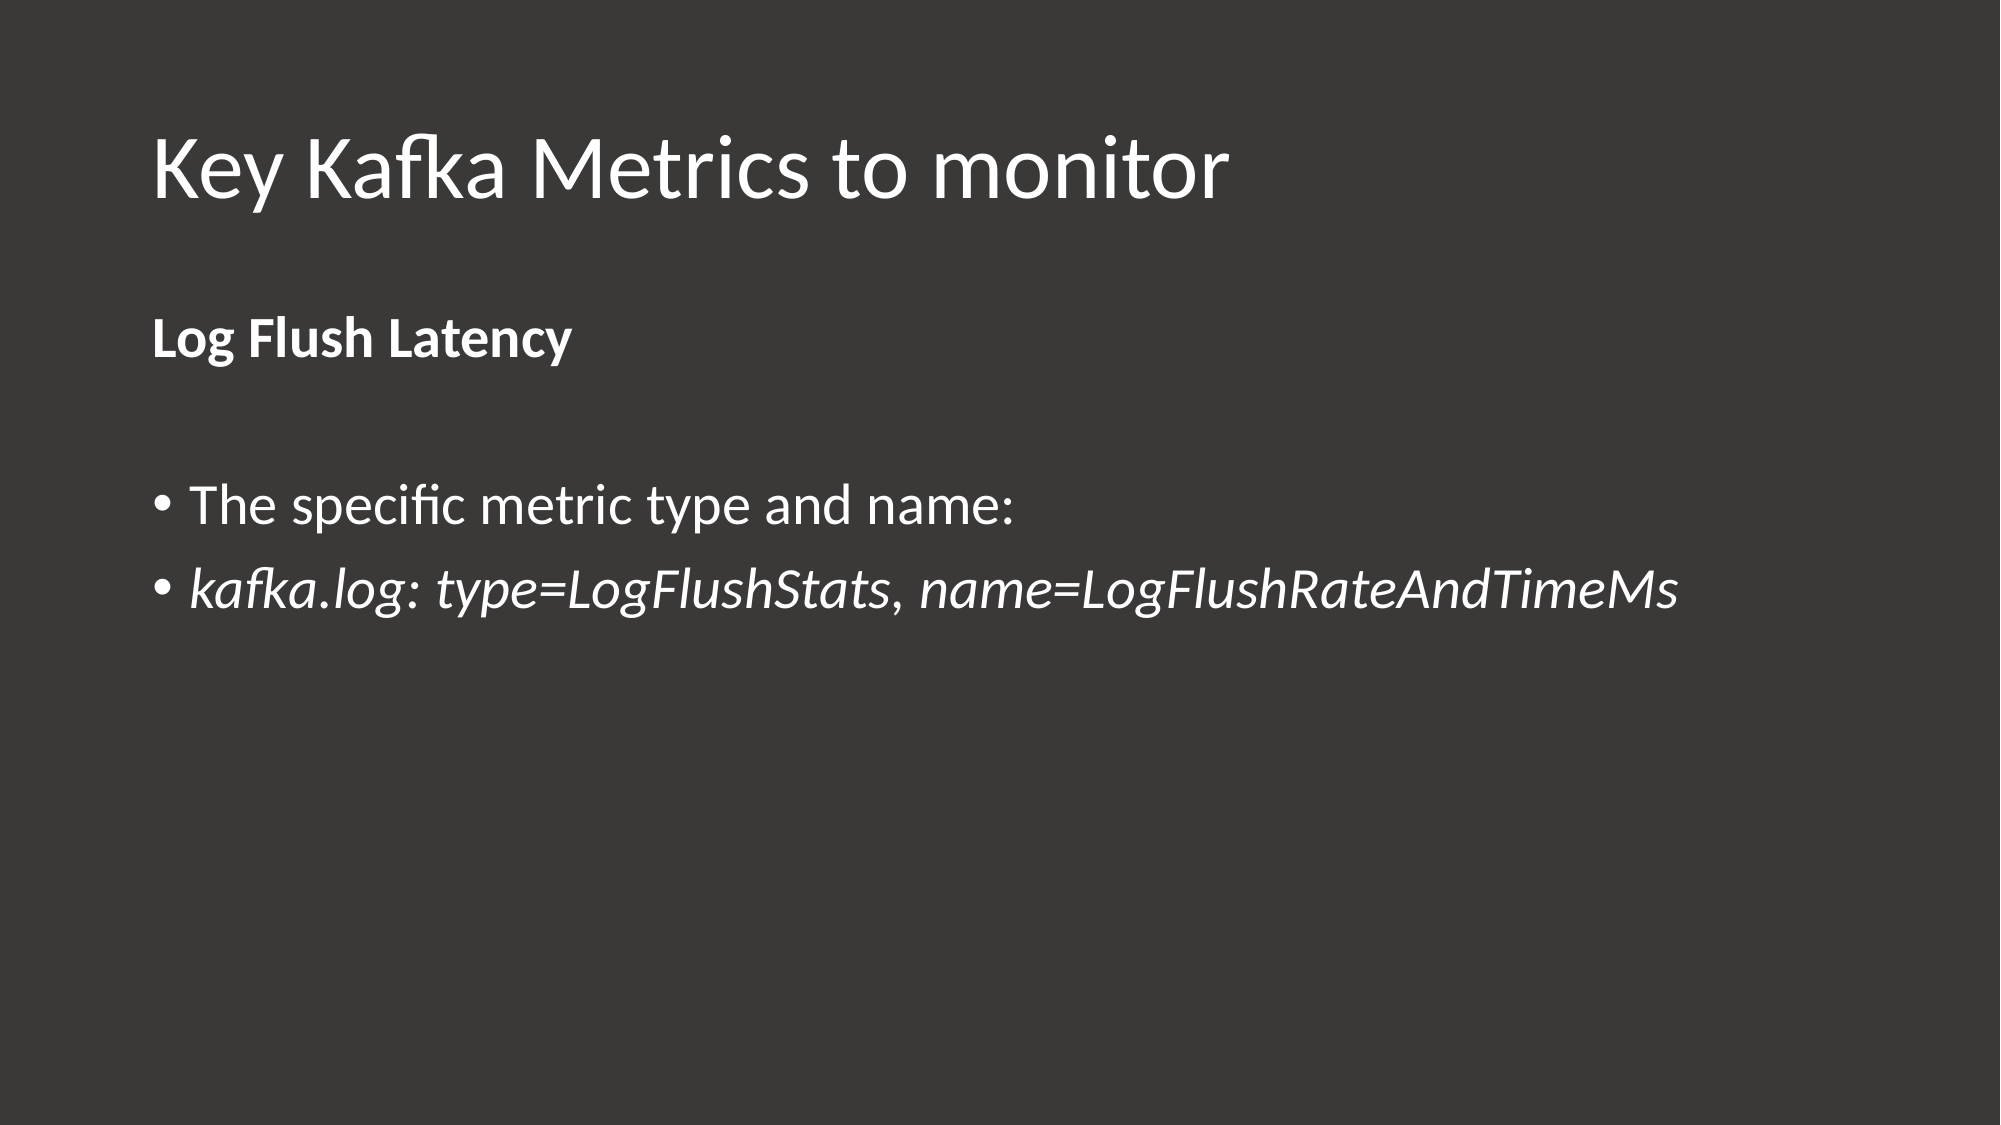

# Key Kafka Metrics to monitor
Log Flush Latency

The specific metric type and name:
kafka.log: type=LogFlushStats, name=LogFlushRateAndTimeMs